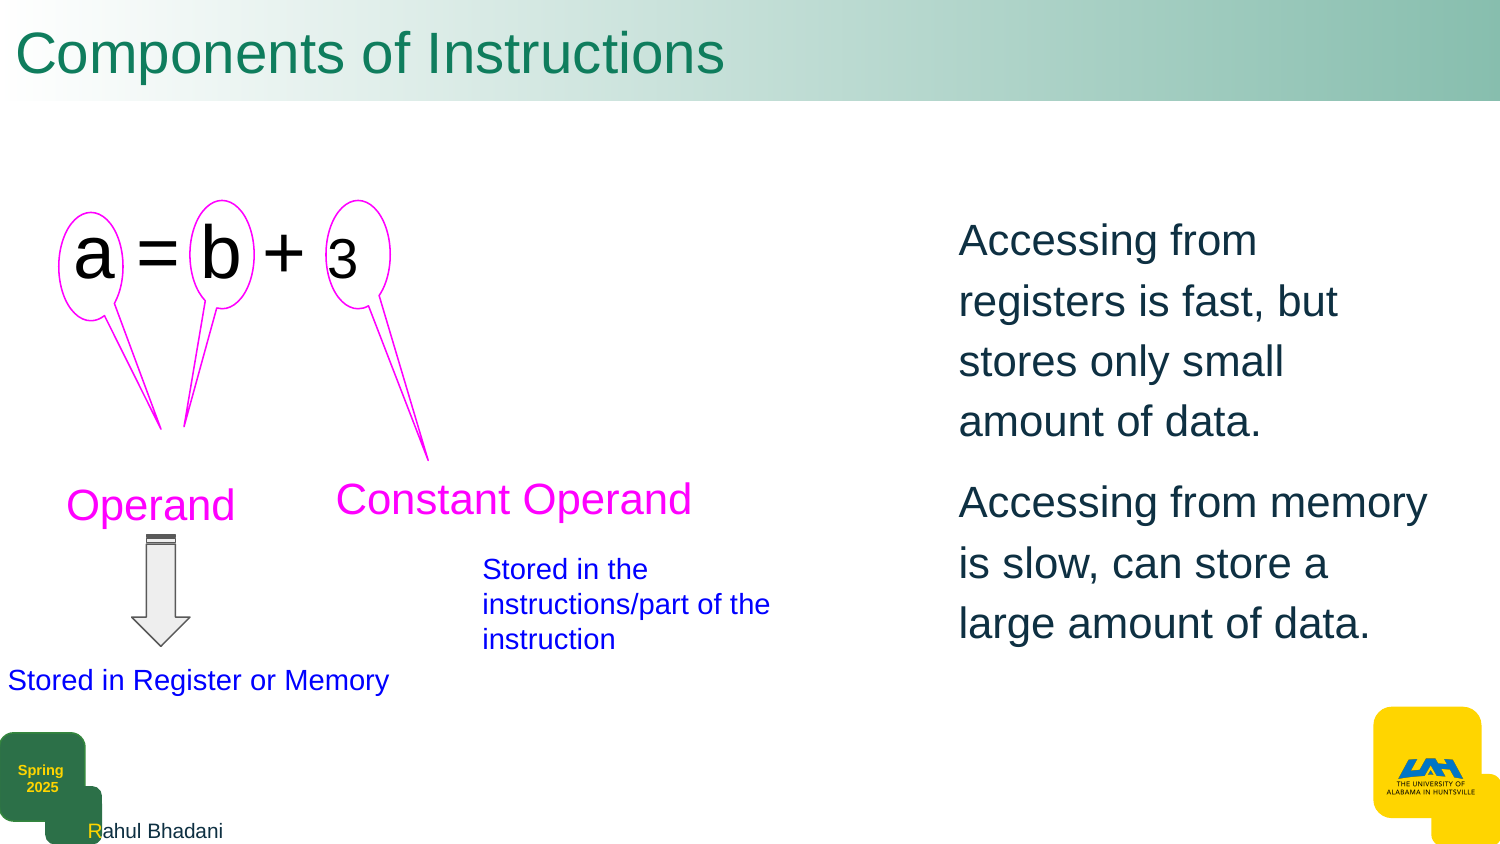

# Components of Instructions
a = b + 3
Accessing from registers is fast, but stores only small amount of data.
Accessing from memory is slow, can store a large amount of data.

Constant Operand
Operand
Stored in the instructions/part of the instruction

Stored in Register or Memory